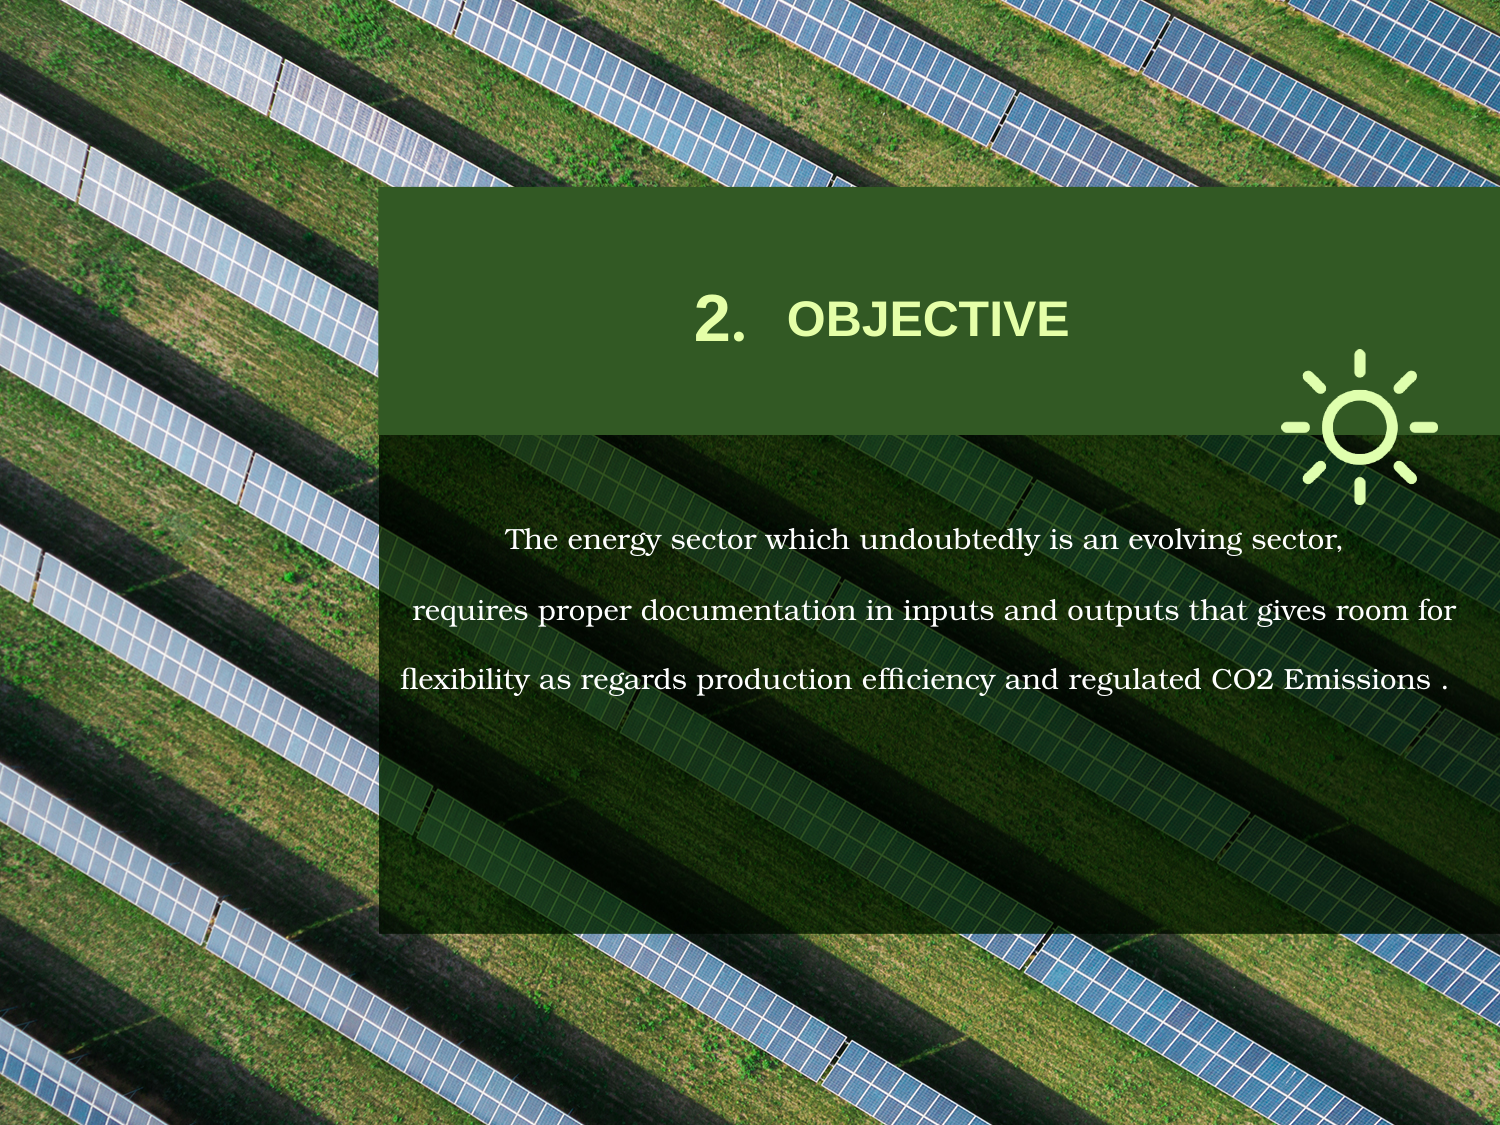

2.
OBJECTIVE

The energy sector which undoubtedly is an evolving sector,
 requires proper documentation in inputs and outputs that gives room for flexibility as regards production efficiency and regulated CO2 Emissions .